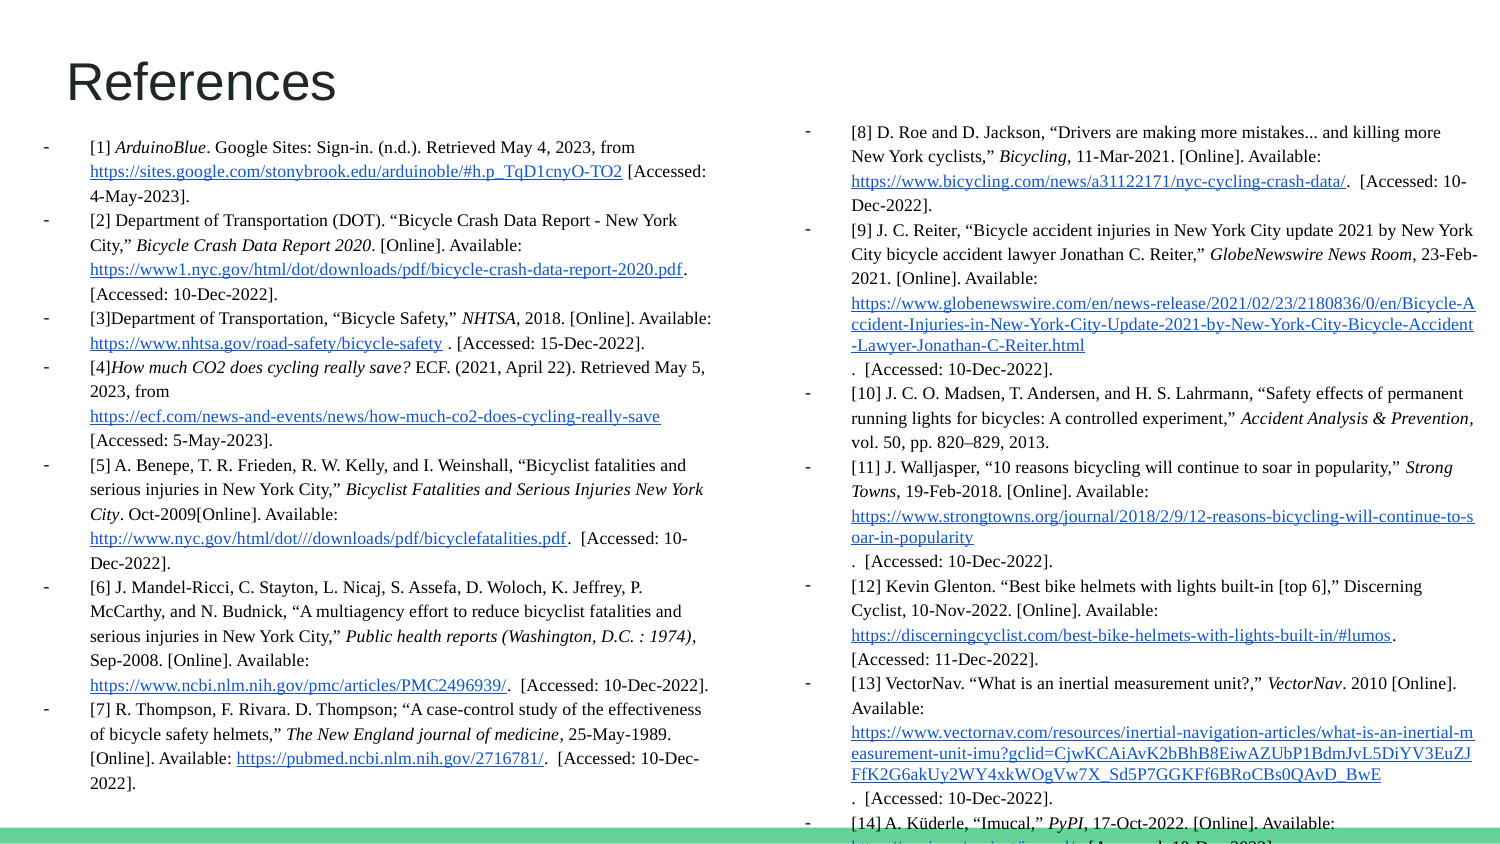

# References
[8] D. Roe and D. Jackson, “Drivers are making more mistakes... and killing more New York cyclists,” Bicycling, 11-Mar-2021. [Online]. Available: https://www.bicycling.com/news/a31122171/nyc-cycling-crash-data/.  [Accessed: 10-Dec-2022].
[9] J. C. Reiter, “Bicycle accident injuries in New York City update 2021 by New York City bicycle accident lawyer Jonathan C. Reiter,” GlobeNewswire News Room, 23-Feb-2021. [Online]. Available: https://www.globenewswire.com/en/news-release/2021/02/23/2180836/0/en/Bicycle-Accident-Injuries-in-New-York-City-Update-2021-by-New-York-City-Bicycle-Accident-Lawyer-Jonathan-C-Reiter.html.  [Accessed: 10-Dec-2022].
[10] J. C. O. Madsen, T. Andersen, and H. S. Lahrmann, “Safety effects of permanent running lights for bicycles: A controlled experiment,” Accident Analysis & Prevention, vol. 50, pp. 820–829, 2013.
[11] J. Walljasper, “10 reasons bicycling will continue to soar in popularity,” Strong Towns, 19-Feb-2018. [Online]. Available: https://www.strongtowns.org/journal/2018/2/9/12-reasons-bicycling-will-continue-to-soar-in-popularity.  [Accessed: 10-Dec-2022].
[12] Kevin Glenton. “Best bike helmets with lights built-in [top 6],” Discerning Cyclist, 10-Nov-2022. [Online]. Available: https://discerningcyclist.com/best-bike-helmets-with-lights-built-in/#lumos.  [Accessed: 11-Dec-2022].
[13] VectorNav. “What is an inertial measurement unit?,” VectorNav. 2010 [Online]. Available: https://www.vectornav.com/resources/inertial-navigation-articles/what-is-an-inertial-measurement-unit-imu?gclid=CjwKCAiAvK2bBhB8EiwAZUbP1BdmJvL5DiYV3EuZJFfK2G6akUy2WY4xkWOgVw7X_Sd5P7GGKFf6BRoCBs0QAvD_BwE.  [Accessed: 10-Dec-2022].
[14] A. Küderle, “Imucal,” PyPI, 17-Oct-2022. [Online]. Available: https://pypi.org/project/imucal/.  [Accessed: 10-Dec-2022].

[1] ArduinoBlue. Google Sites: Sign-in. (n.d.). Retrieved May 4, 2023, from https://sites.google.com/stonybrook.edu/arduinoble/#h.p_TqD1cnyO-TO2 [Accessed: 4-May-2023].
[2] Department of Transportation (DOT). “Bicycle Crash Data Report - New York City,” Bicycle Crash Data Report 2020. [Online]. Available: https://www1.nyc.gov/html/dot/downloads/pdf/bicycle-crash-data-report-2020.pdf.  [Accessed: 10-Dec-2022].
[3]Department of Transportation, “Bicycle Safety,” NHTSA, 2018. [Online]. Available: https://www.nhtsa.gov/road-safety/bicycle-safety . [Accessed: 15-Dec-2022].
[4]How much CO2 does cycling really save? ECF. (2021, April 22). Retrieved May 5, 2023, from https://ecf.com/news-and-events/news/how-much-co2-does-cycling-really-save  [Accessed: 5-May-2023].
[5] A. Benepe, T. R. Frieden, R. W. Kelly, and I. Weinshall, “Bicyclist fatalities and serious injuries in New York City,” Bicyclist Fatalities and Serious Injuries New York City. Oct-2009[Online]. Available: http://www.nyc.gov/html/dot///downloads/pdf/bicyclefatalities.pdf.  [Accessed: 10-Dec-2022].
[6] J. Mandel-Ricci, C. Stayton, L. Nicaj, S. Assefa, D. Woloch, K. Jeffrey, P. McCarthy, and N. Budnick, “A multiagency effort to reduce bicyclist fatalities and serious injuries in New York City,” Public health reports (Washington, D.C. : 1974), Sep-2008. [Online]. Available: https://www.ncbi.nlm.nih.gov/pmc/articles/PMC2496939/.  [Accessed: 10-Dec-2022].
[7] R. Thompson, F. Rivara. D. Thompson; “A case-control study of the effectiveness of bicycle safety helmets,” The New England journal of medicine, 25-May-1989. [Online]. Available: https://pubmed.ncbi.nlm.nih.gov/2716781/.  [Accessed: 10-Dec-2022].